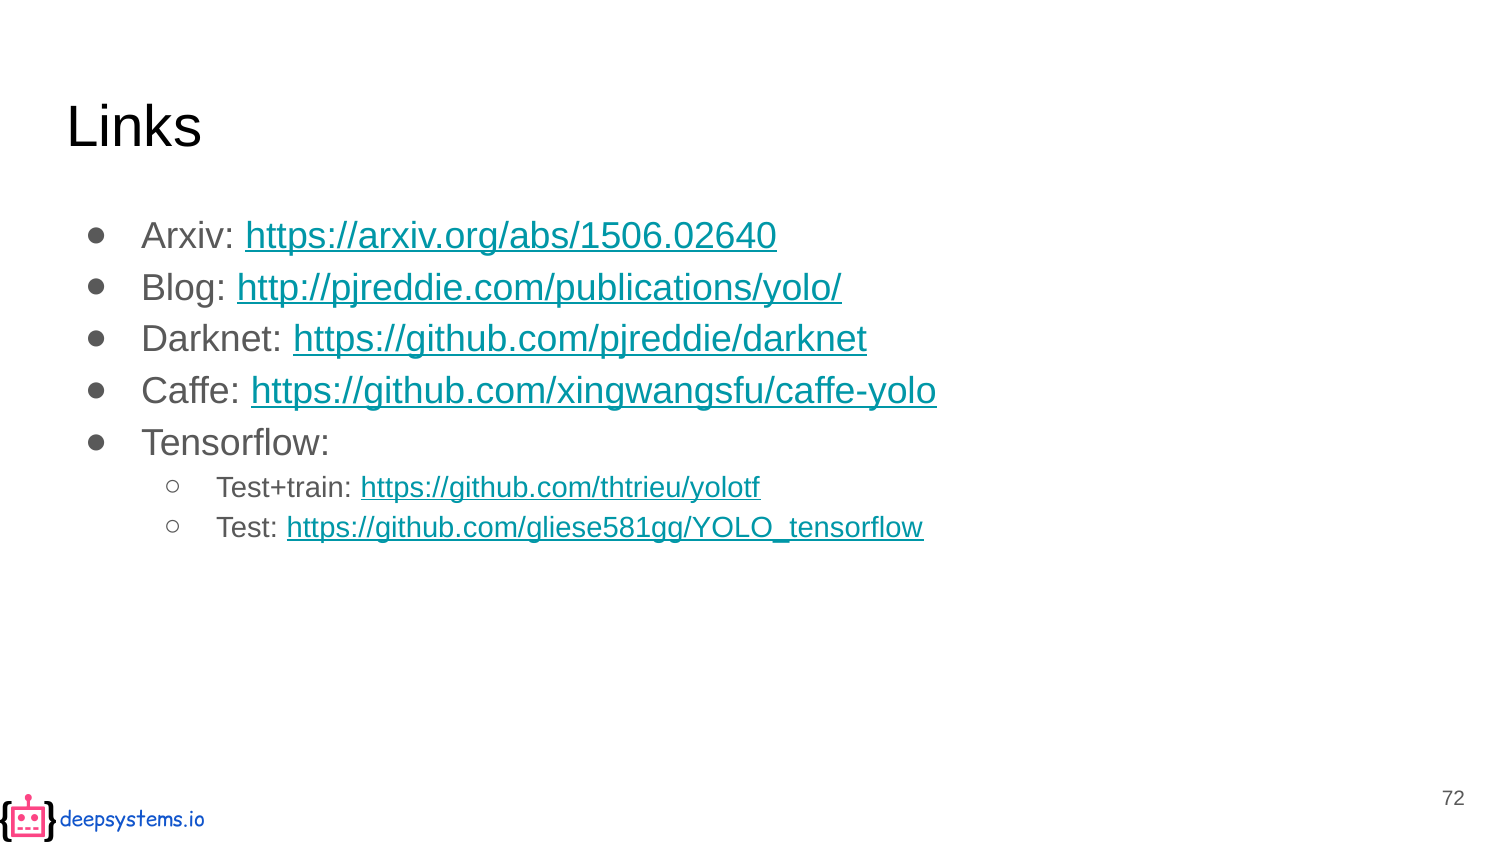

Links
Arxiv: https://arxiv.org/abs/1506.02640
Blog: http://pjreddie.com/publications/yolo/
Darknet: https://github.com/pjreddie/darknet
Caffe: https://github.com/xingwangsfu/caffe-yolo
Tensorflow:
Test+train: https://github.com/thtrieu/yolotf
Test: https://github.com/gliese581gg/YOLO_tensorflow
72